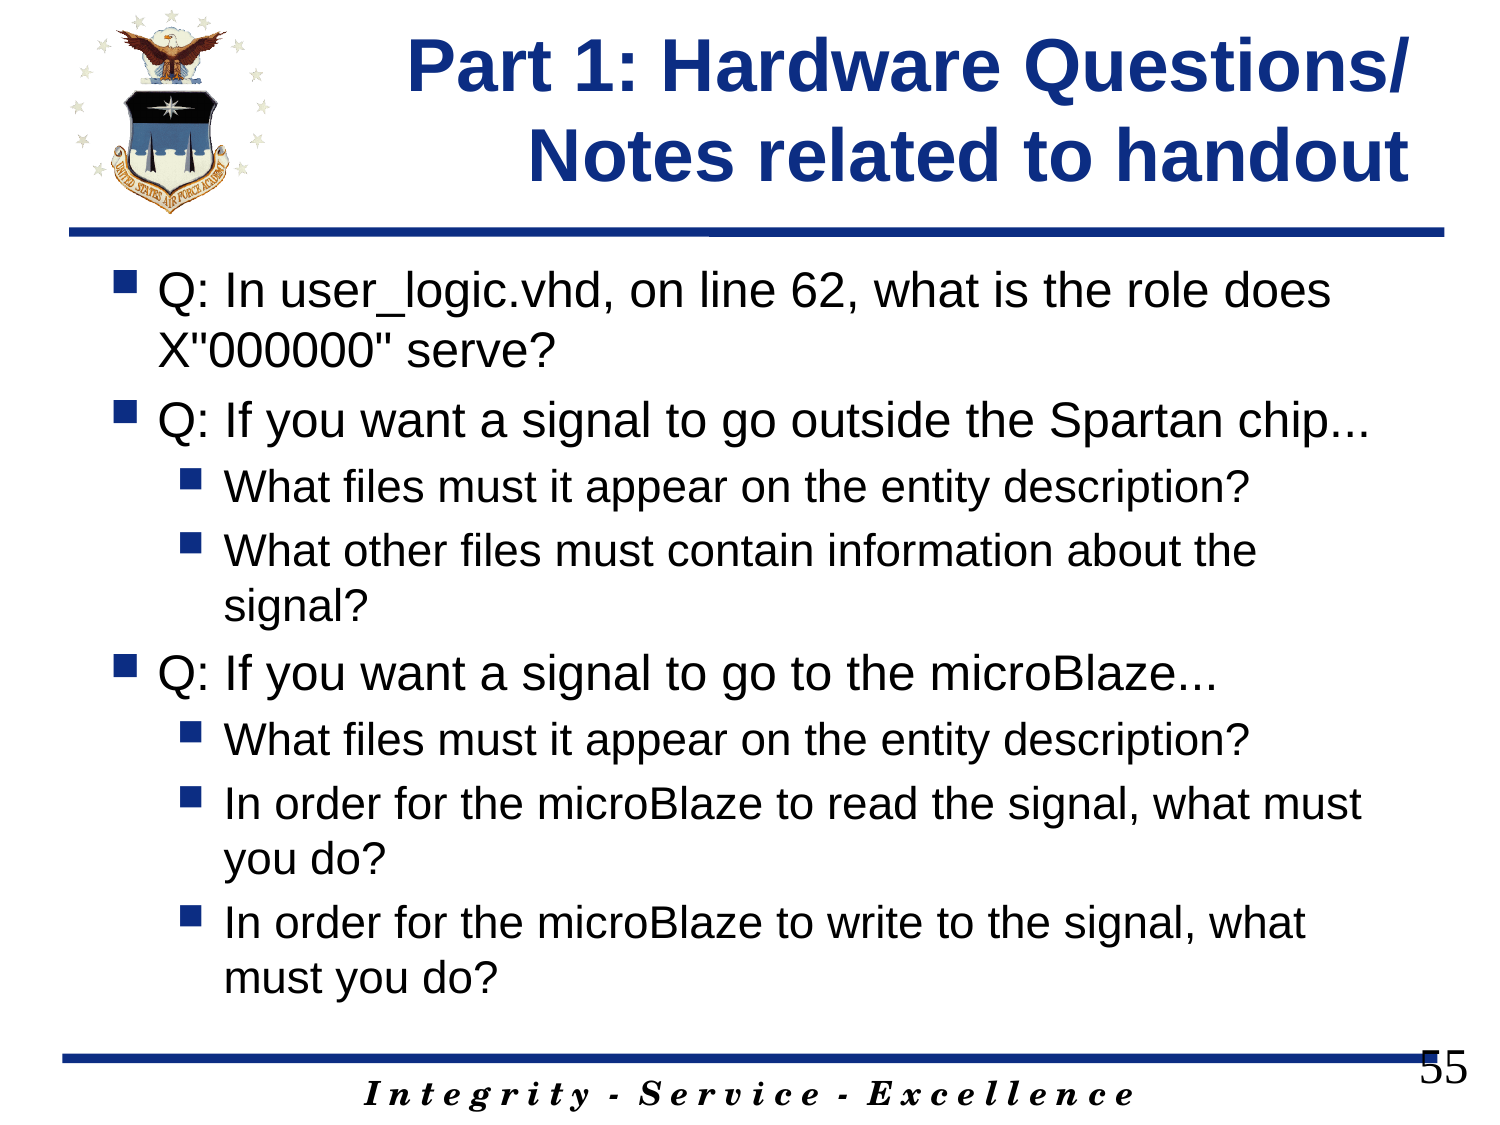

# Part 1: Hardware Questions/ Notes related to handout
Q: In user_logic.vhd, on line 62, what is the role does X"000000" serve?
Q: If you want a signal to go outside the Spartan chip...
What files must it appear on the entity description?
What other files must contain information about the signal?
Q: If you want a signal to go to the microBlaze...
What files must it appear on the entity description?
In order for the microBlaze to read the signal, what must you do?
In order for the microBlaze to write to the signal, what must you do?

55